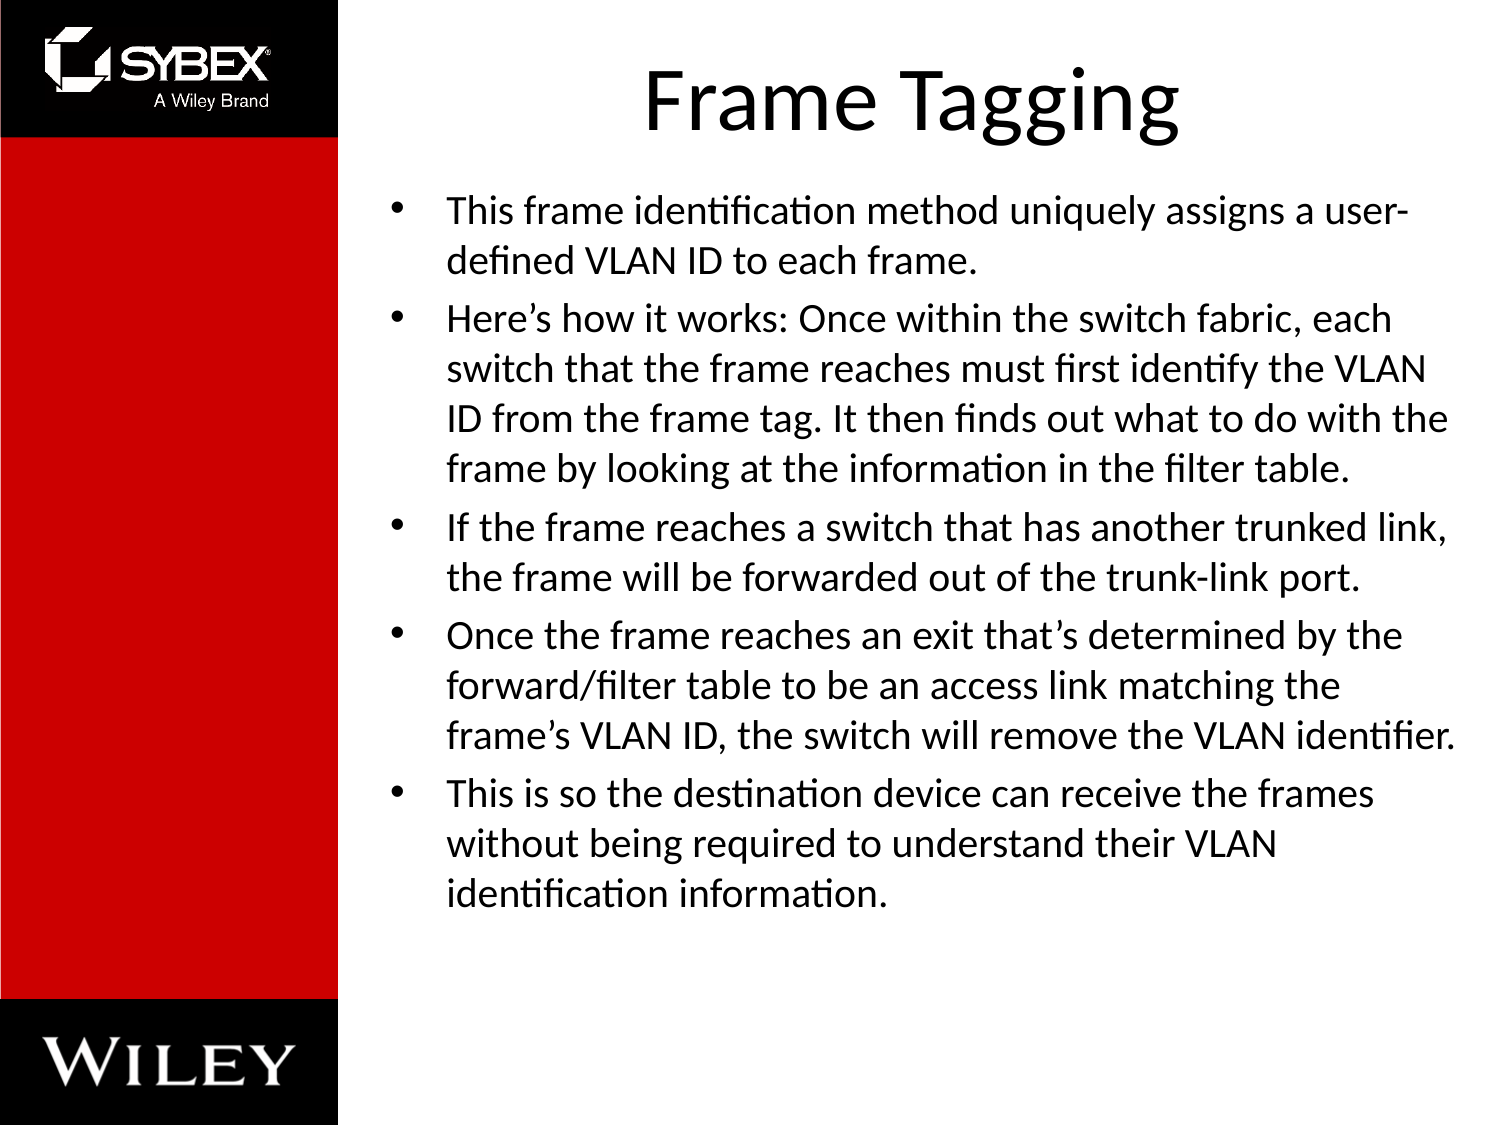

# Frame Tagging
This frame identification method uniquely assigns a user-defined VLAN ID to each frame.
Here’s how it works: Once within the switch fabric, each switch that the frame reaches must first identify the VLAN ID from the frame tag. It then finds out what to do with the frame by looking at the information in the filter table.
If the frame reaches a switch that has another trunked link, the frame will be forwarded out of the trunk-link port.
Once the frame reaches an exit that’s determined by the forward/filter table to be an access link matching the frame’s VLAN ID, the switch will remove the VLAN identifier.
This is so the destination device can receive the frames without being required to understand their VLAN identification information.